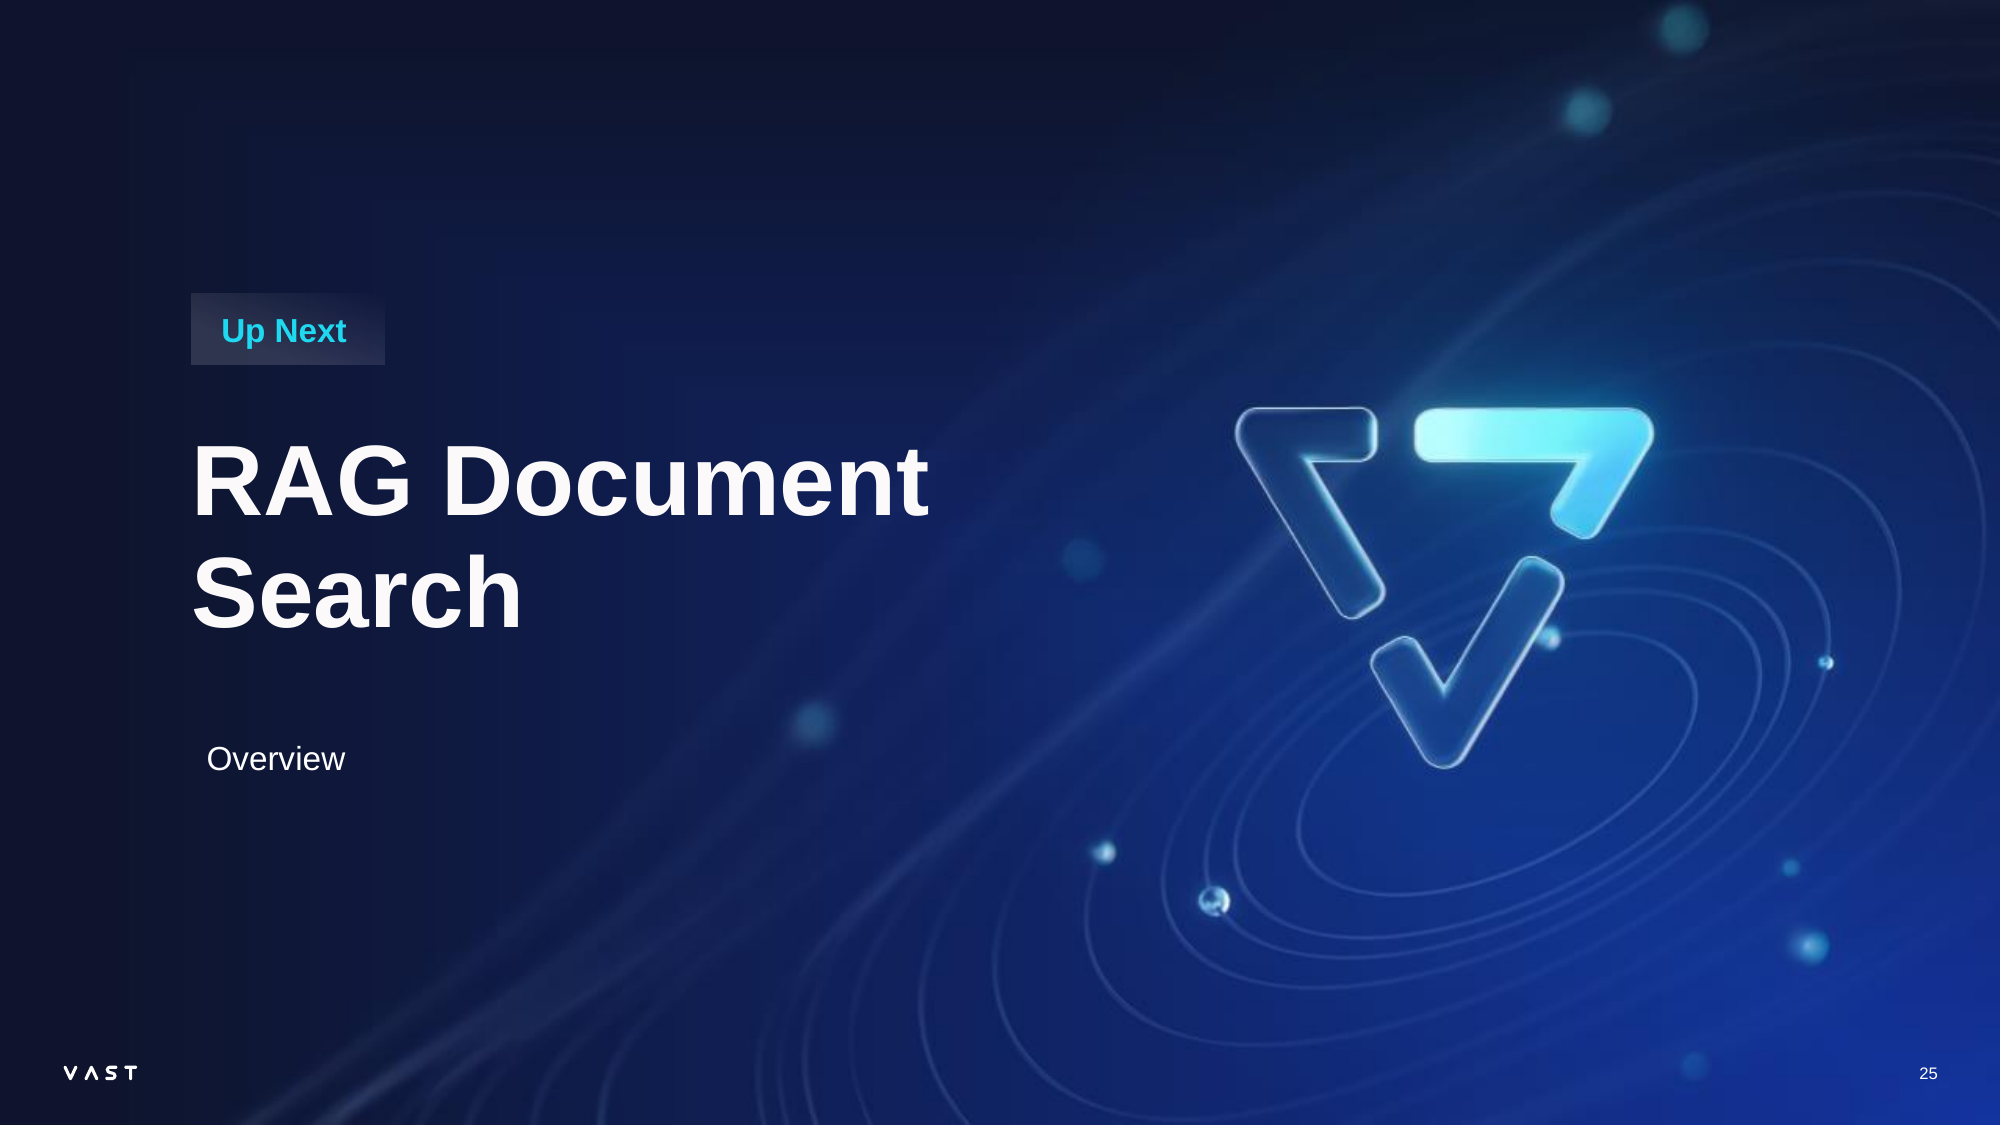

Up Next
# RAG Document Search
Overview
25